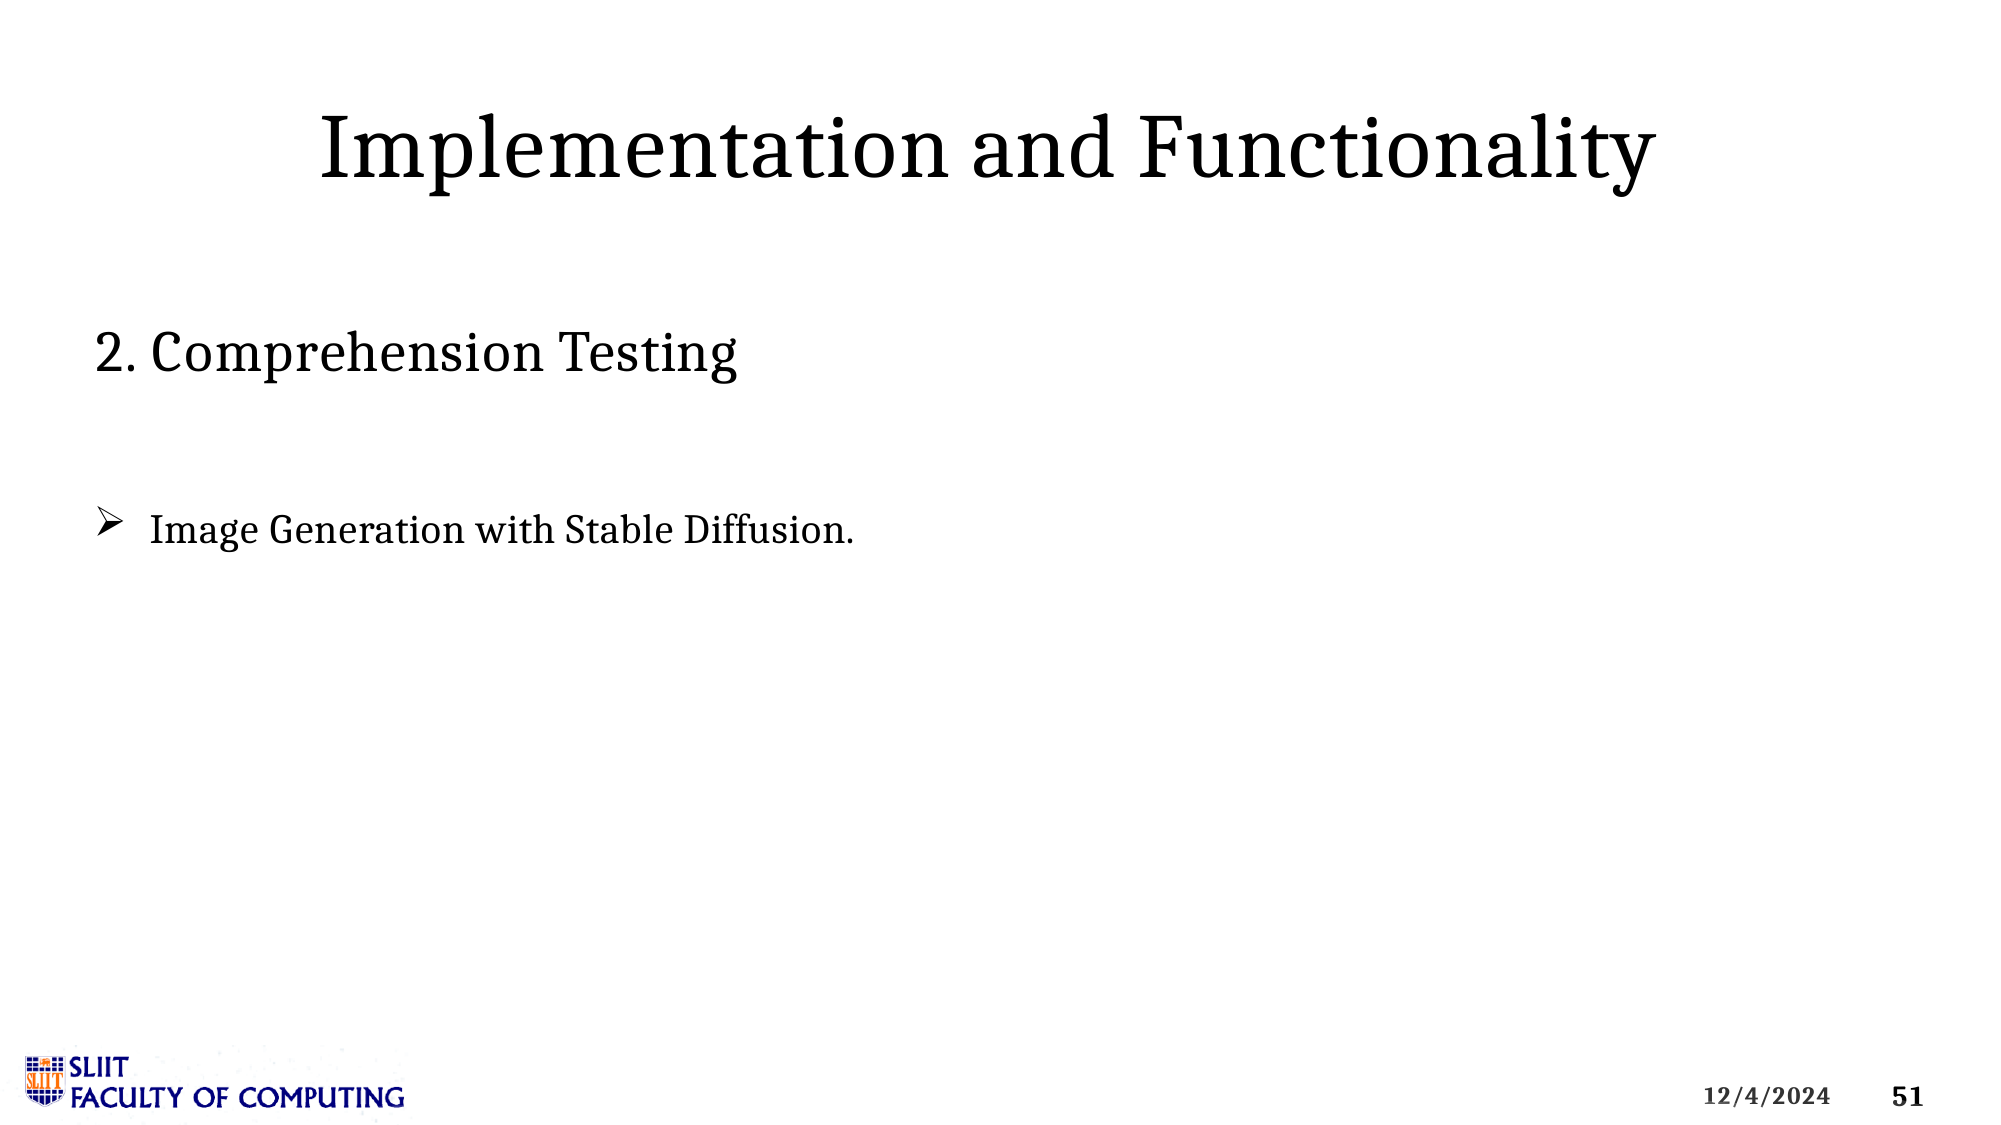

Implementation and Functionality
2. Comprehension Testing
Image Generation with Stable Diffusion.